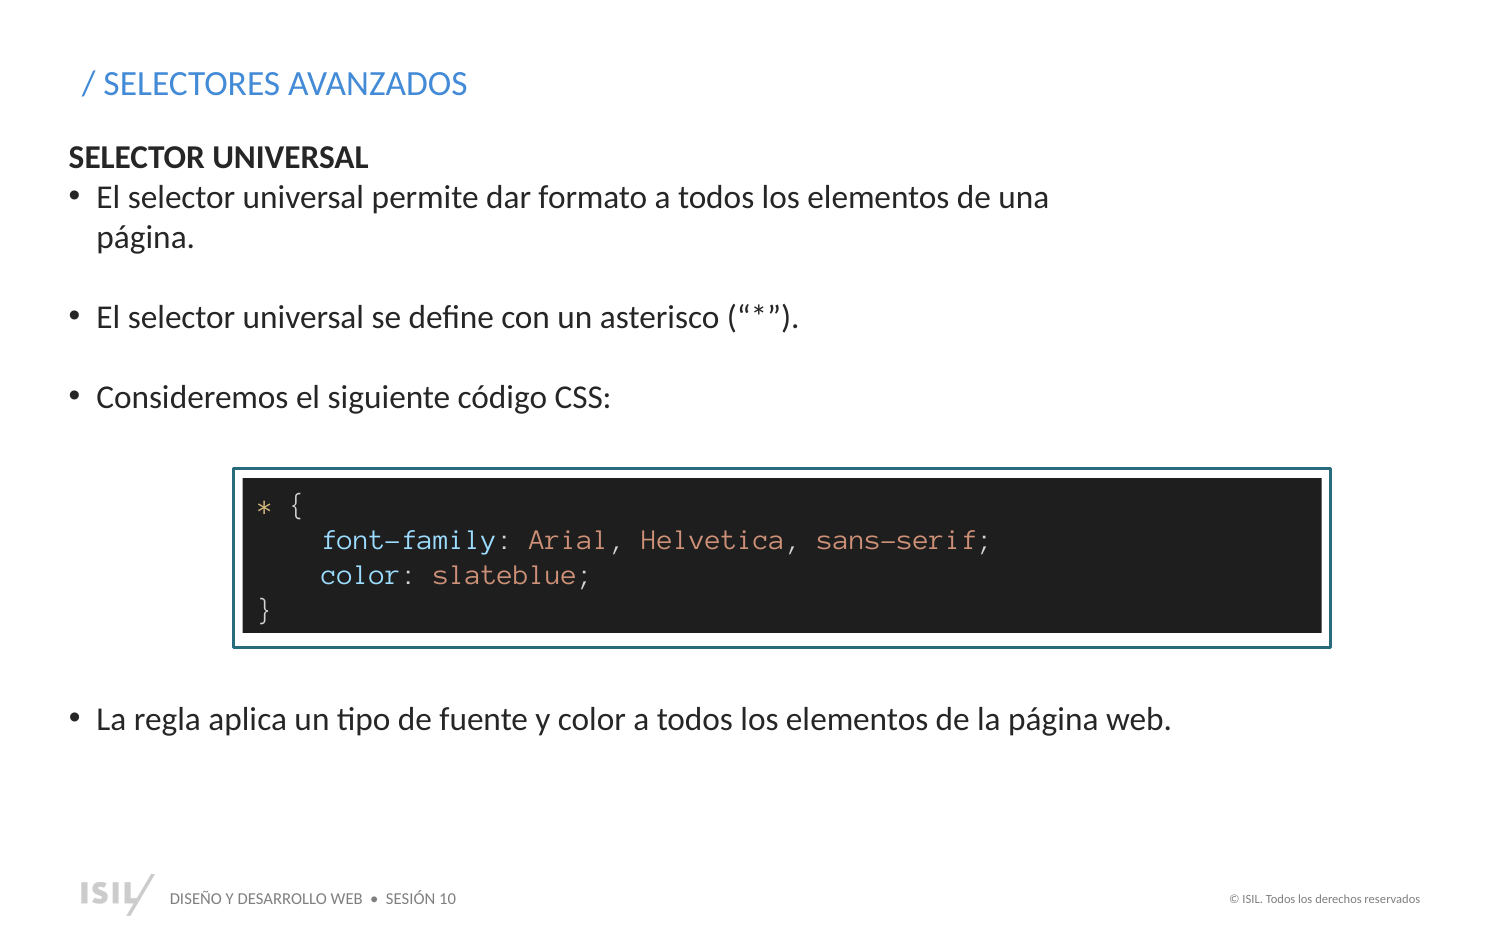

/ SELECTORES AVANZADOS
SELECTOR UNIVERSAL
El selector universal permite dar formato a todos los elementos de una página.

El selector universal se define con un asterisco (“*”).

Consideremos el siguiente código CSS:
V
* {
    font-family: Arial, Helvetica, sans-serif;
    color: slateblue;
}
La regla aplica un tipo de fuente y color a todos los elementos de la página web.